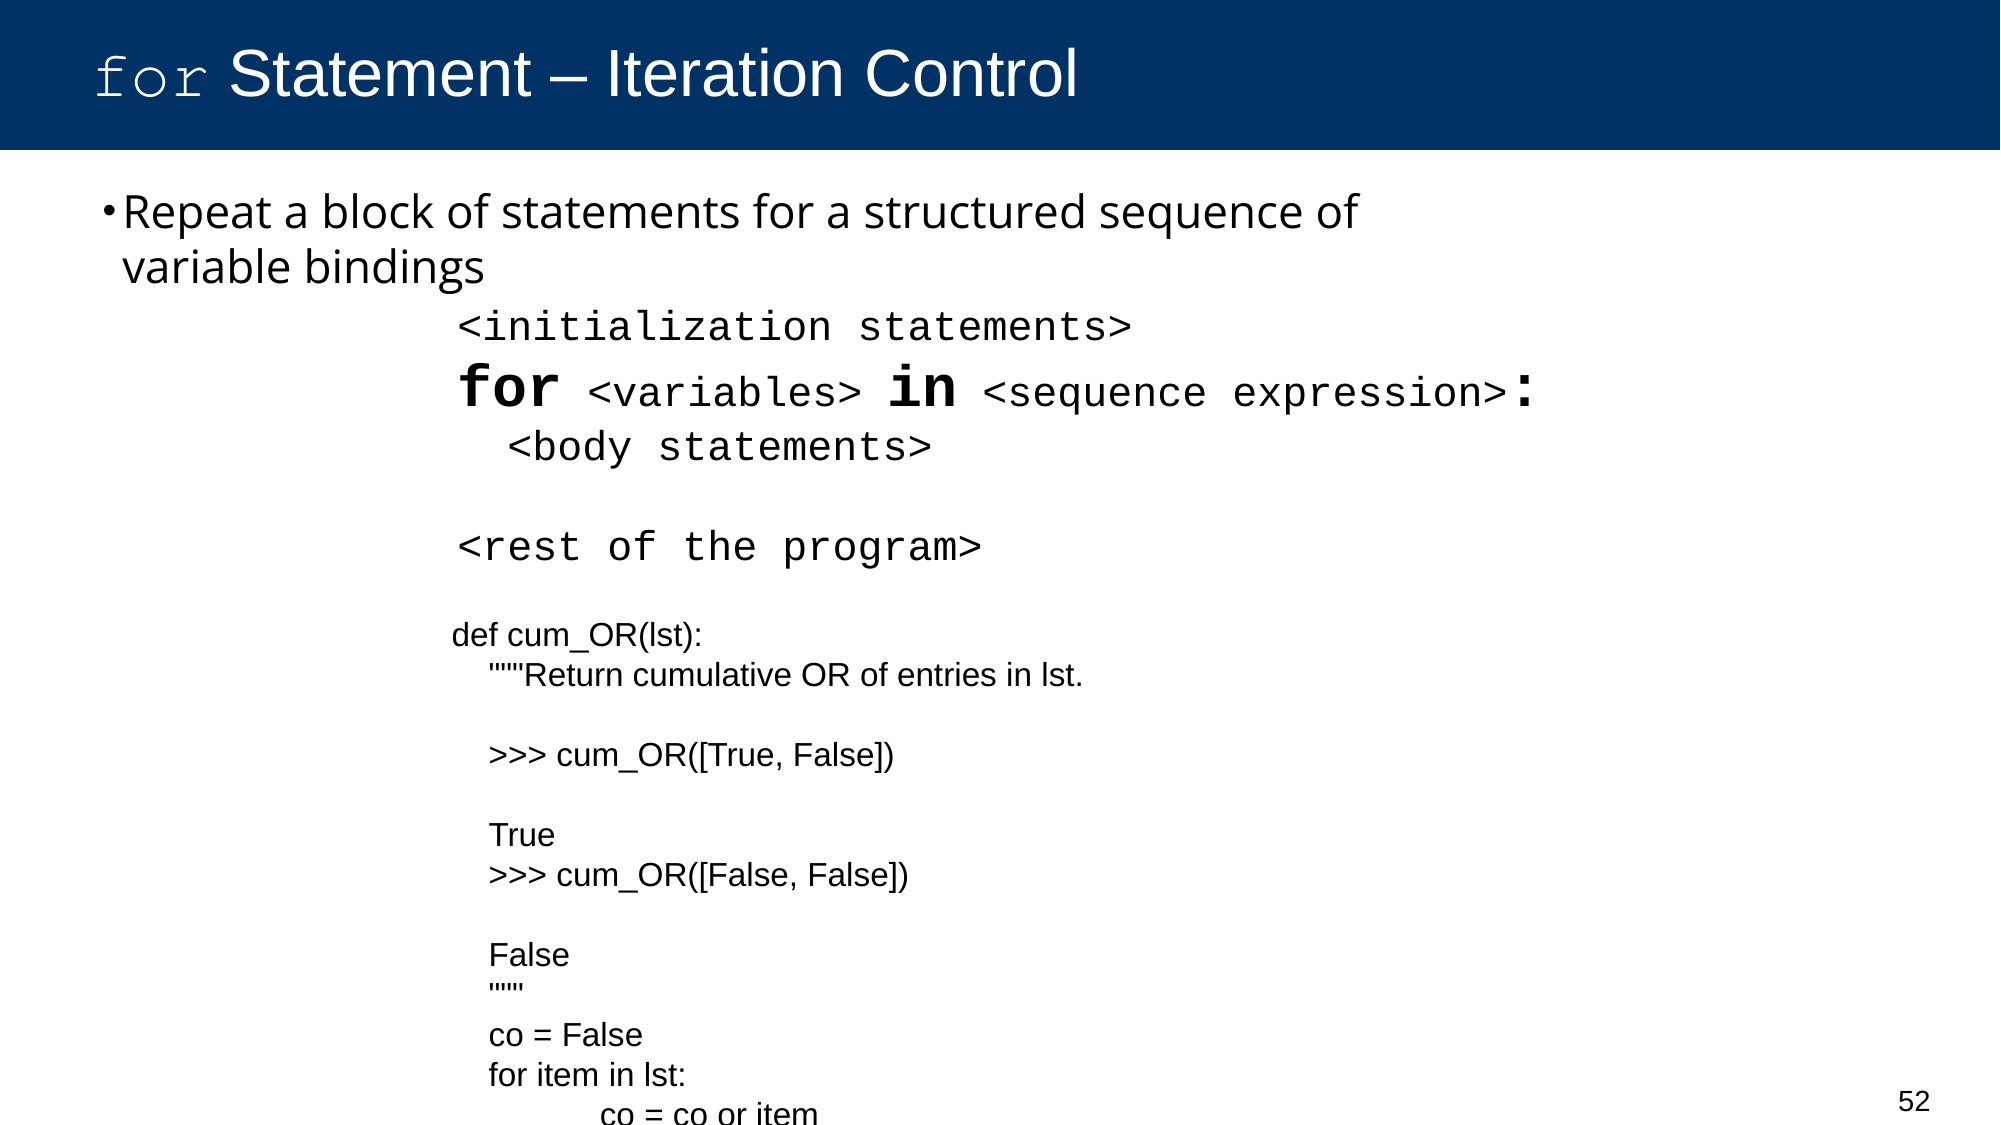

# for Statement – Iteration Control
Repeat a block of statements for a structured sequence of variable bindings
<initialization statements>
for <variables> in <sequence expression>:
  <body statements>

<rest of the program>

def cum_OR(lst):
    """Return cumulative OR of entries in lst.
    >>> cum_OR([True, False])
    True
    >>> cum_OR([False, False])
    False
    """
    co = False
    for item in lst:
                co = co or item
    return co
52